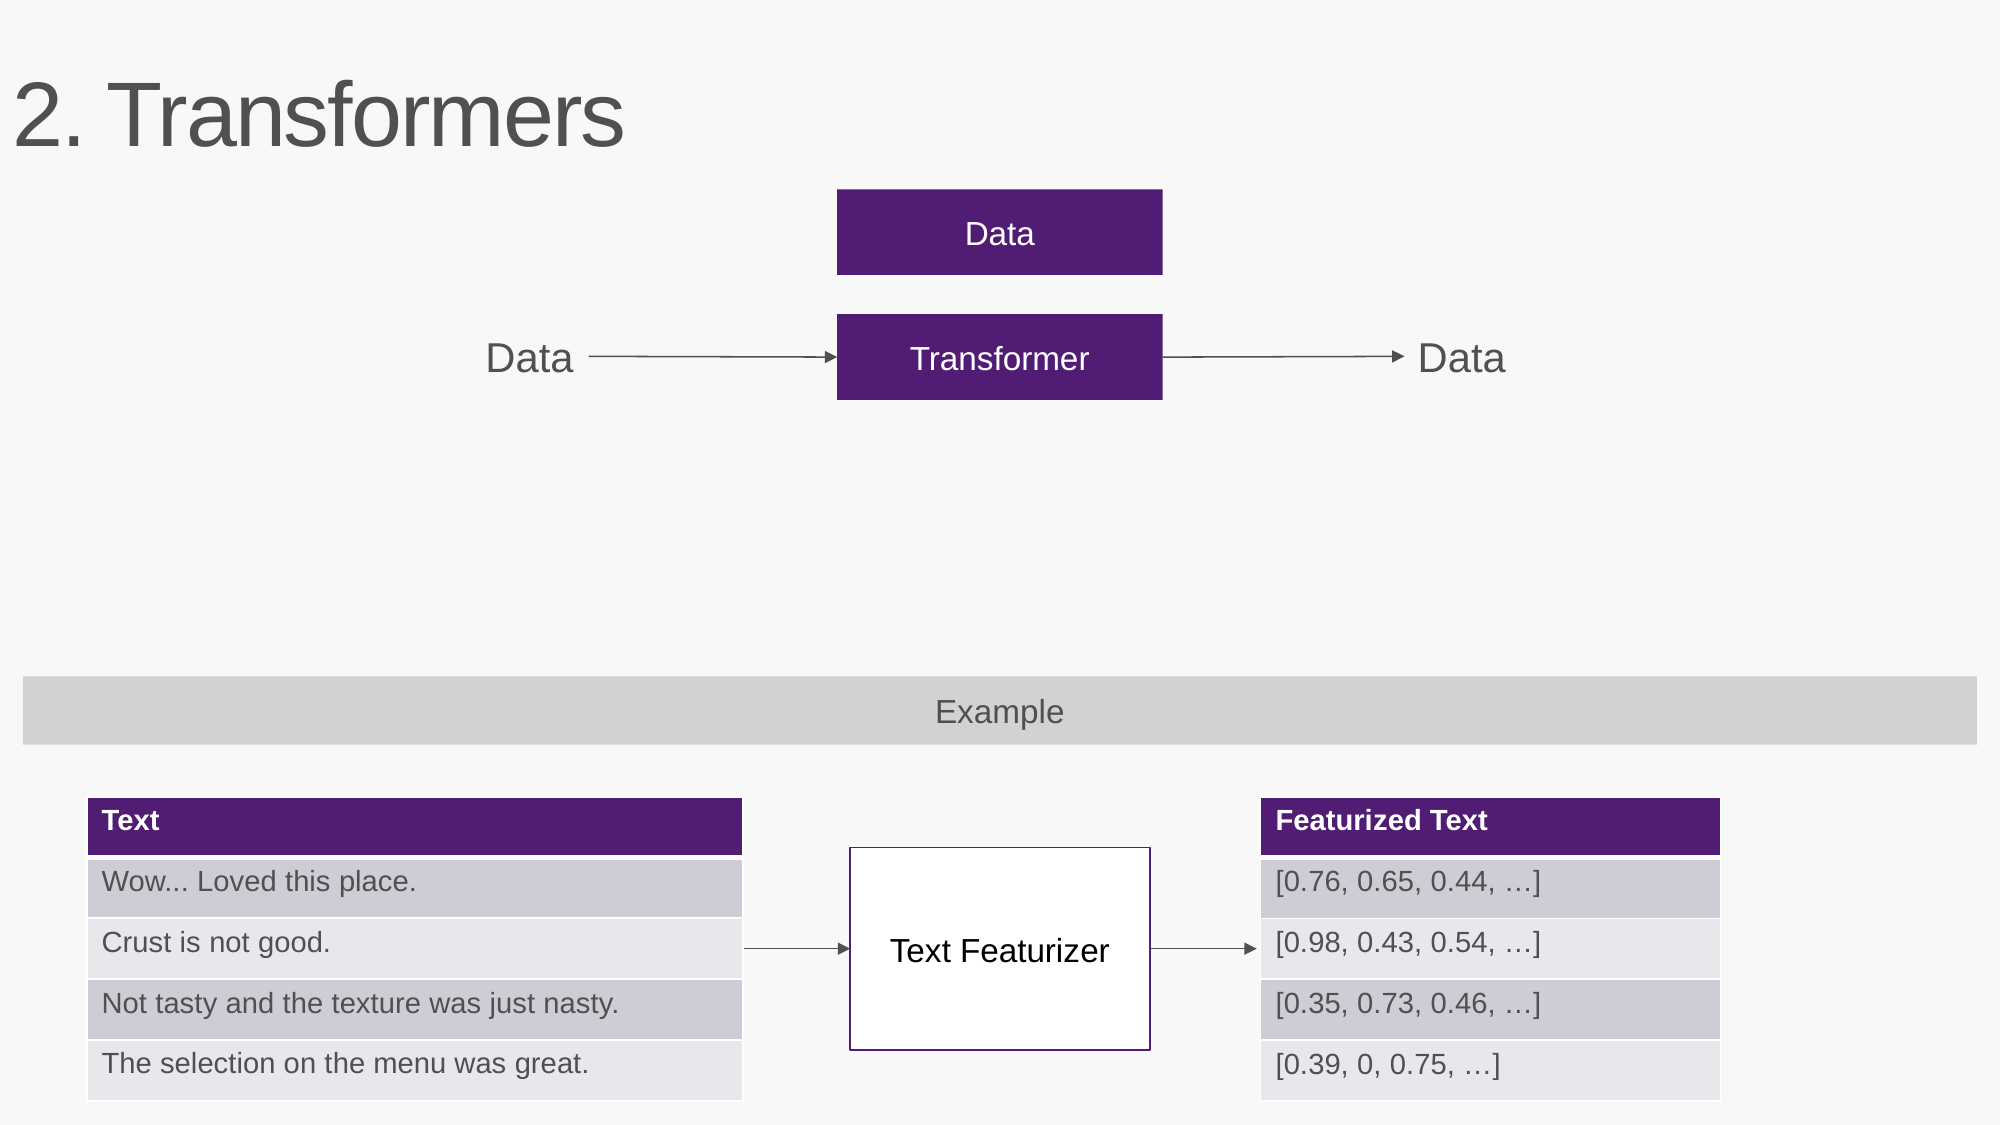

2. Transformers
Data
Transformer
Data
Data
Example
| Text |
| --- |
| Wow... Loved this place. |
| Crust is not good. |
| Not tasty and the texture was just nasty. |
| The selection on the menu was great. |
| Featurized Text |
| --- |
| [0.76, 0.65, 0.44, …] |
| [0.98, 0.43, 0.54, …] |
| [0.35, 0.73, 0.46, …] |
| [0.39, 0, 0.75, …] |
Text Featurizer